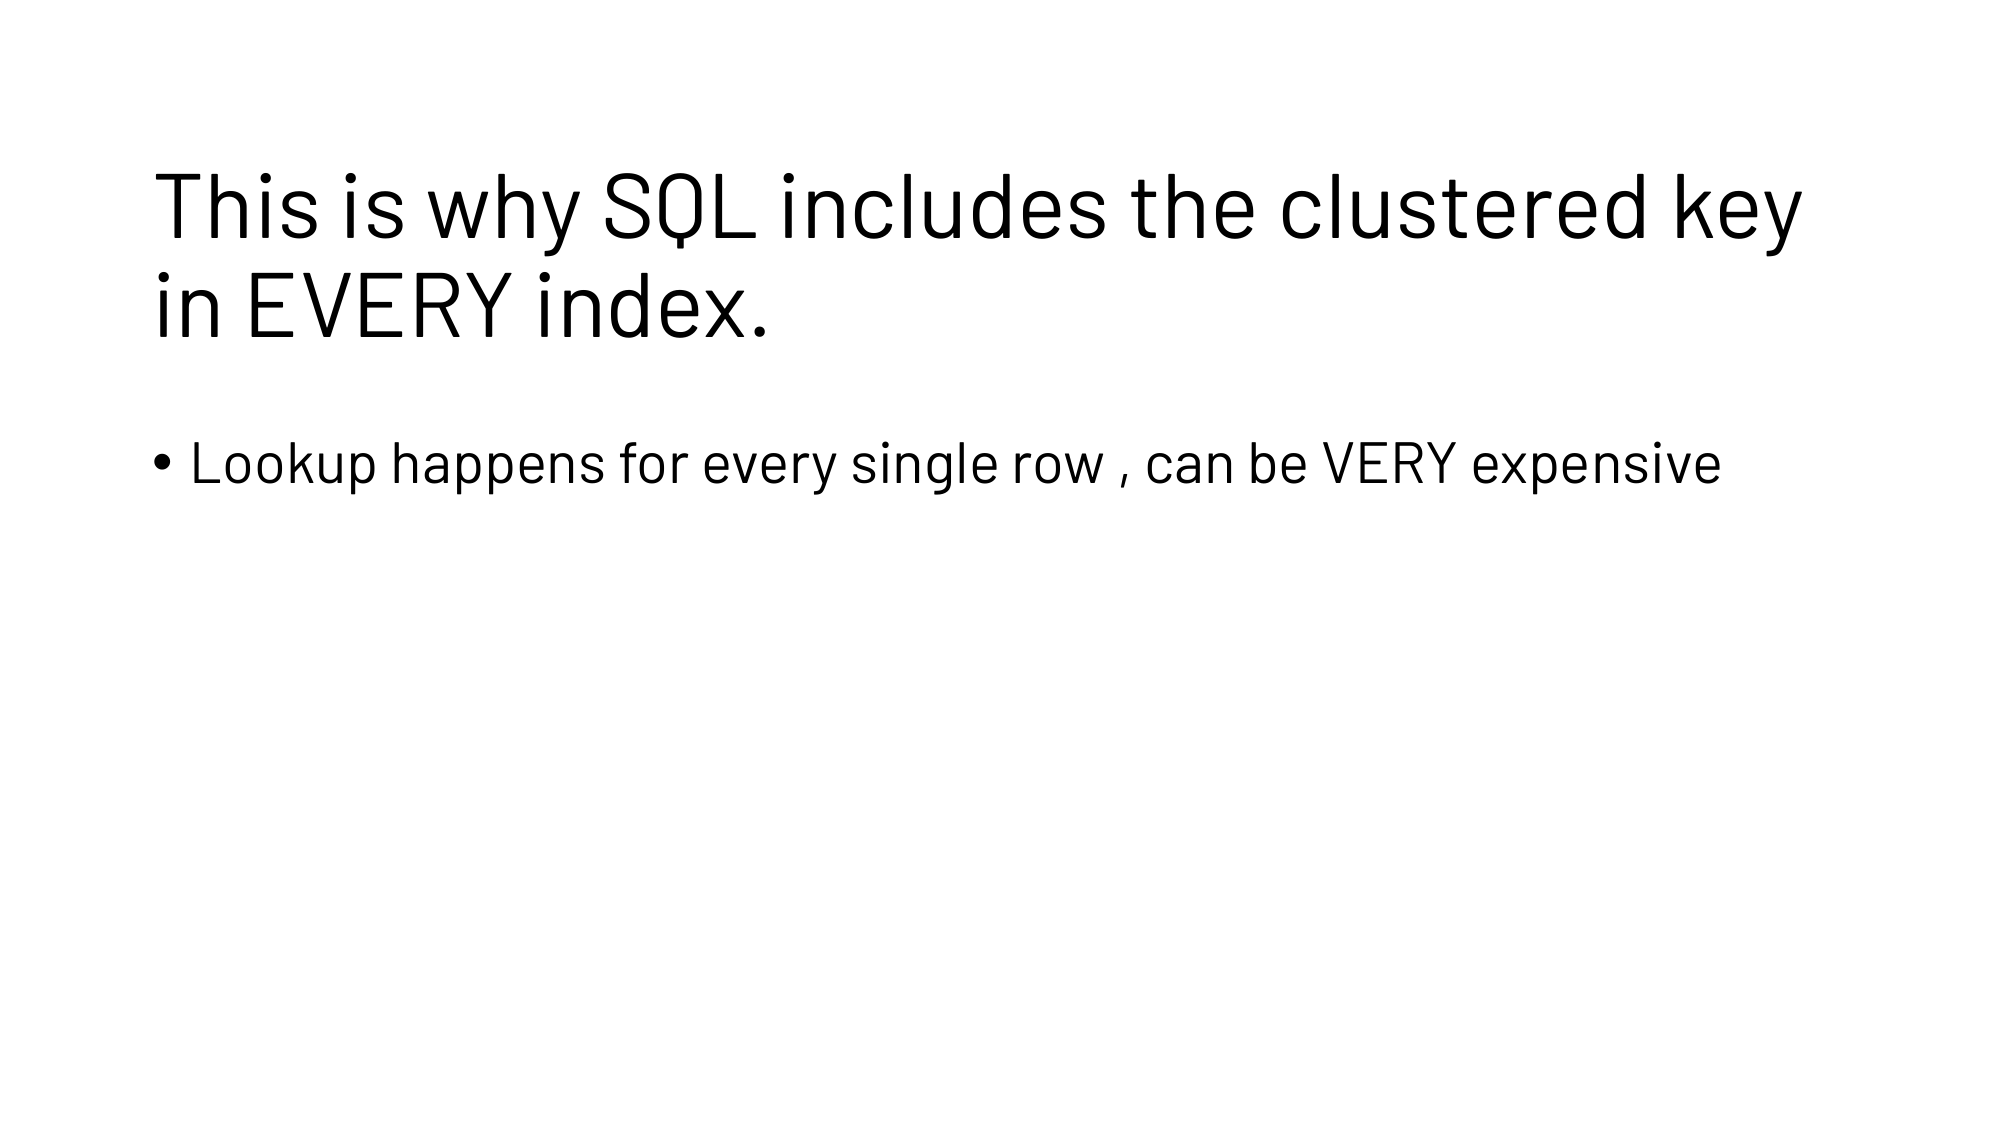

# This is why SQL includes the clustered key in EVERY index.
Lookup happens for every single row , can be VERY expensive